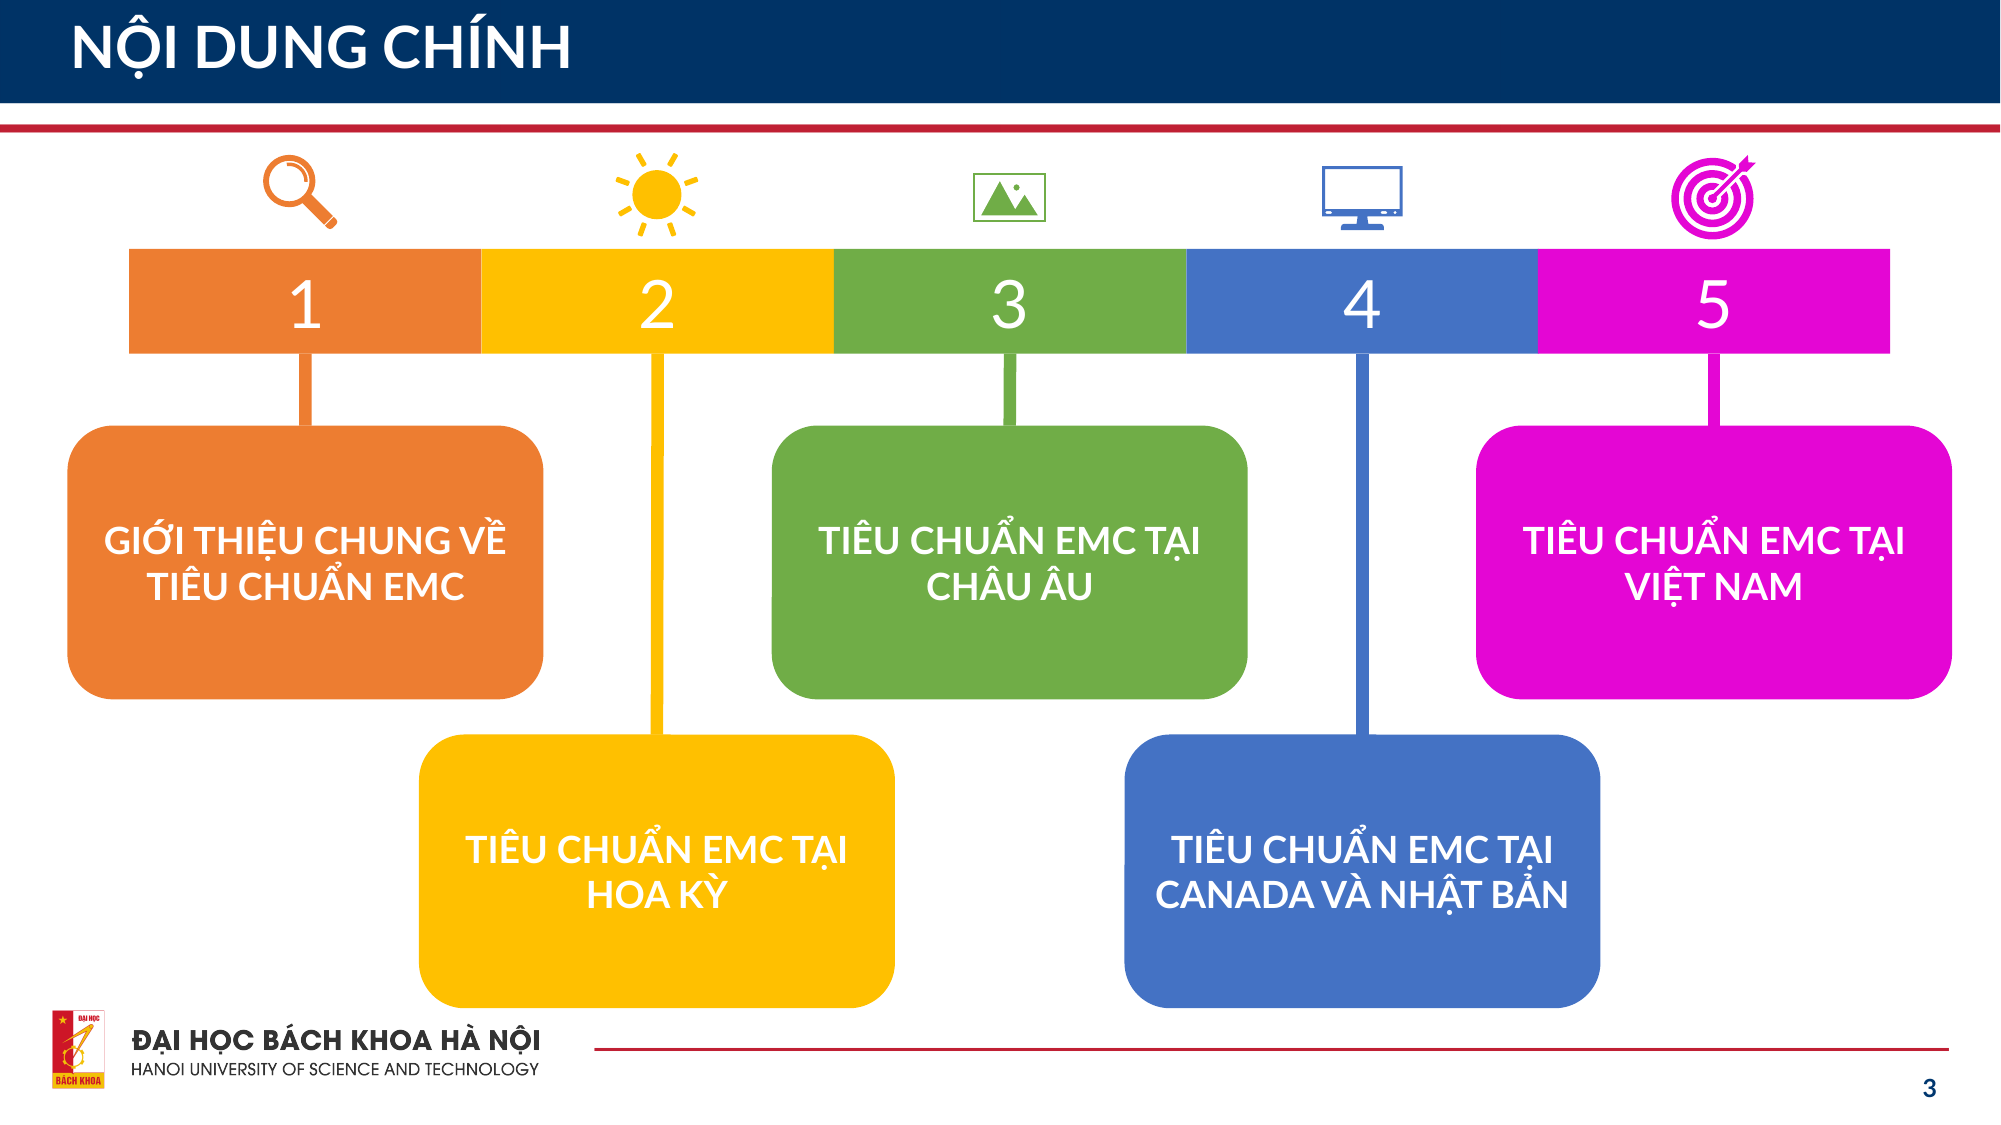

# NỘI DUNG CHÍNH

5
4
1
2
3
GIỚI THIỆU CHUNG VỀ TIÊU CHUẨN EMC
TIÊU CHUẨN EMC TẠI CHÂU ÂU
TIÊU CHUẨN EMC TẠI VIỆT NAM
TIÊU CHUẨN EMC TẠI HOA KỲ
TIÊU CHUẨN EMC TẠI CANADA VÀ NHẬT BẢN
3